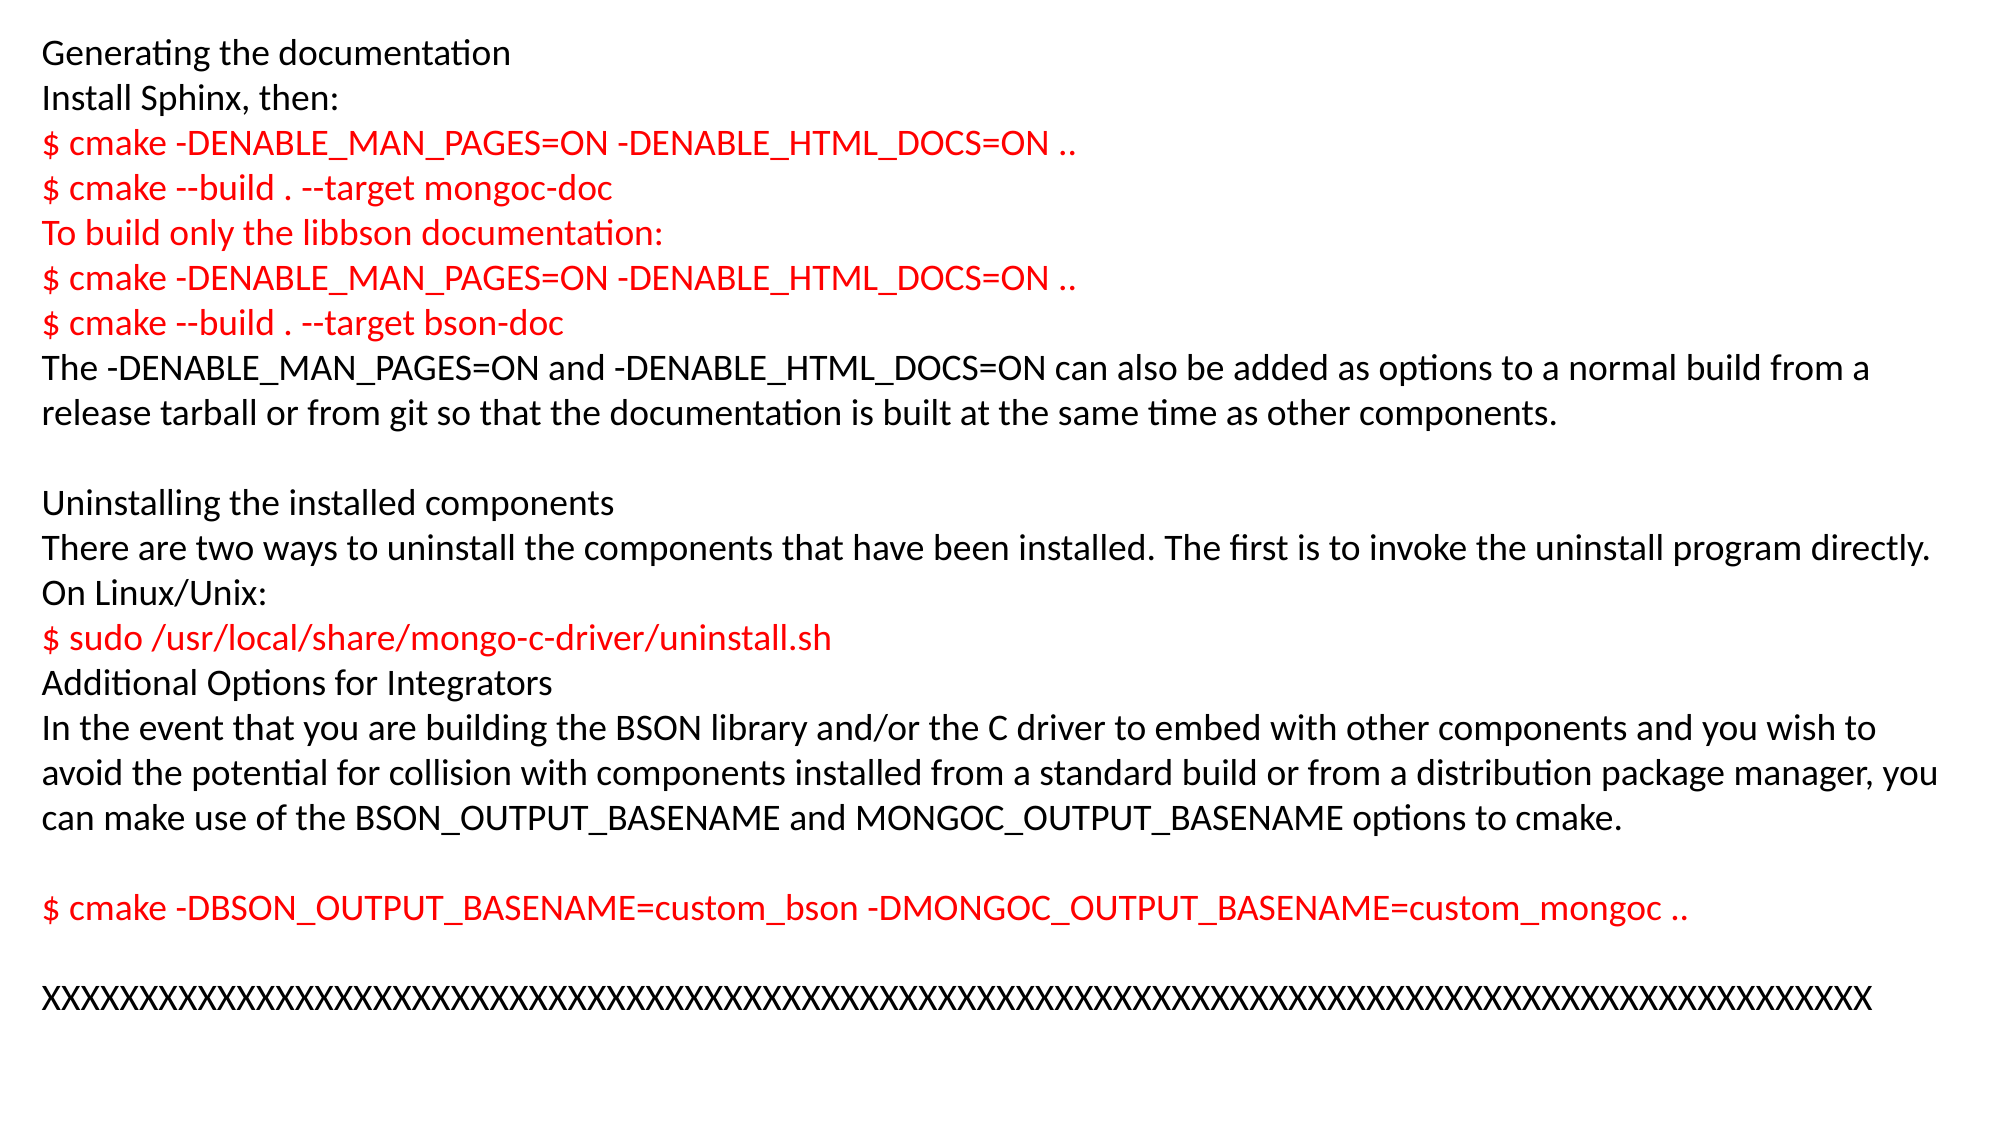

Generating the documentation
Install Sphinx, then:
$ cmake -DENABLE_MAN_PAGES=ON -DENABLE_HTML_DOCS=ON ..
$ cmake --build . --target mongoc-doc
To build only the libbson documentation:
$ cmake -DENABLE_MAN_PAGES=ON -DENABLE_HTML_DOCS=ON ..
$ cmake --build . --target bson-doc
The -DENABLE_MAN_PAGES=ON and -DENABLE_HTML_DOCS=ON can also be added as options to a normal build from a release tarball or from git so that the documentation is built at the same time as other components.

Uninstalling the installed components
There are two ways to uninstall the components that have been installed. The first is to invoke the uninstall program directly. On Linux/Unix:
$ sudo /usr/local/share/mongo-c-driver/uninstall.sh
Additional Options for Integrators
In the event that you are building the BSON library and/or the C driver to embed with other components and you wish to avoid the potential for collision with components installed from a standard build or from a distribution package manager, you can make use of the BSON_OUTPUT_BASENAME and MONGOC_OUTPUT_BASENAME options to cmake.

$ cmake -DBSON_OUTPUT_BASENAME=custom_bson -DMONGOC_OUTPUT_BASENAME=custom_mongoc ..

XXXXXXXXXXXXXXXXXXXXXXXXXXXXXXXXXXXXXXXXXXXXXXXXXXXXXXXXXXXXXXXXXXXXXXXXXXXXXXXXXXXXXXXXXXXXXX